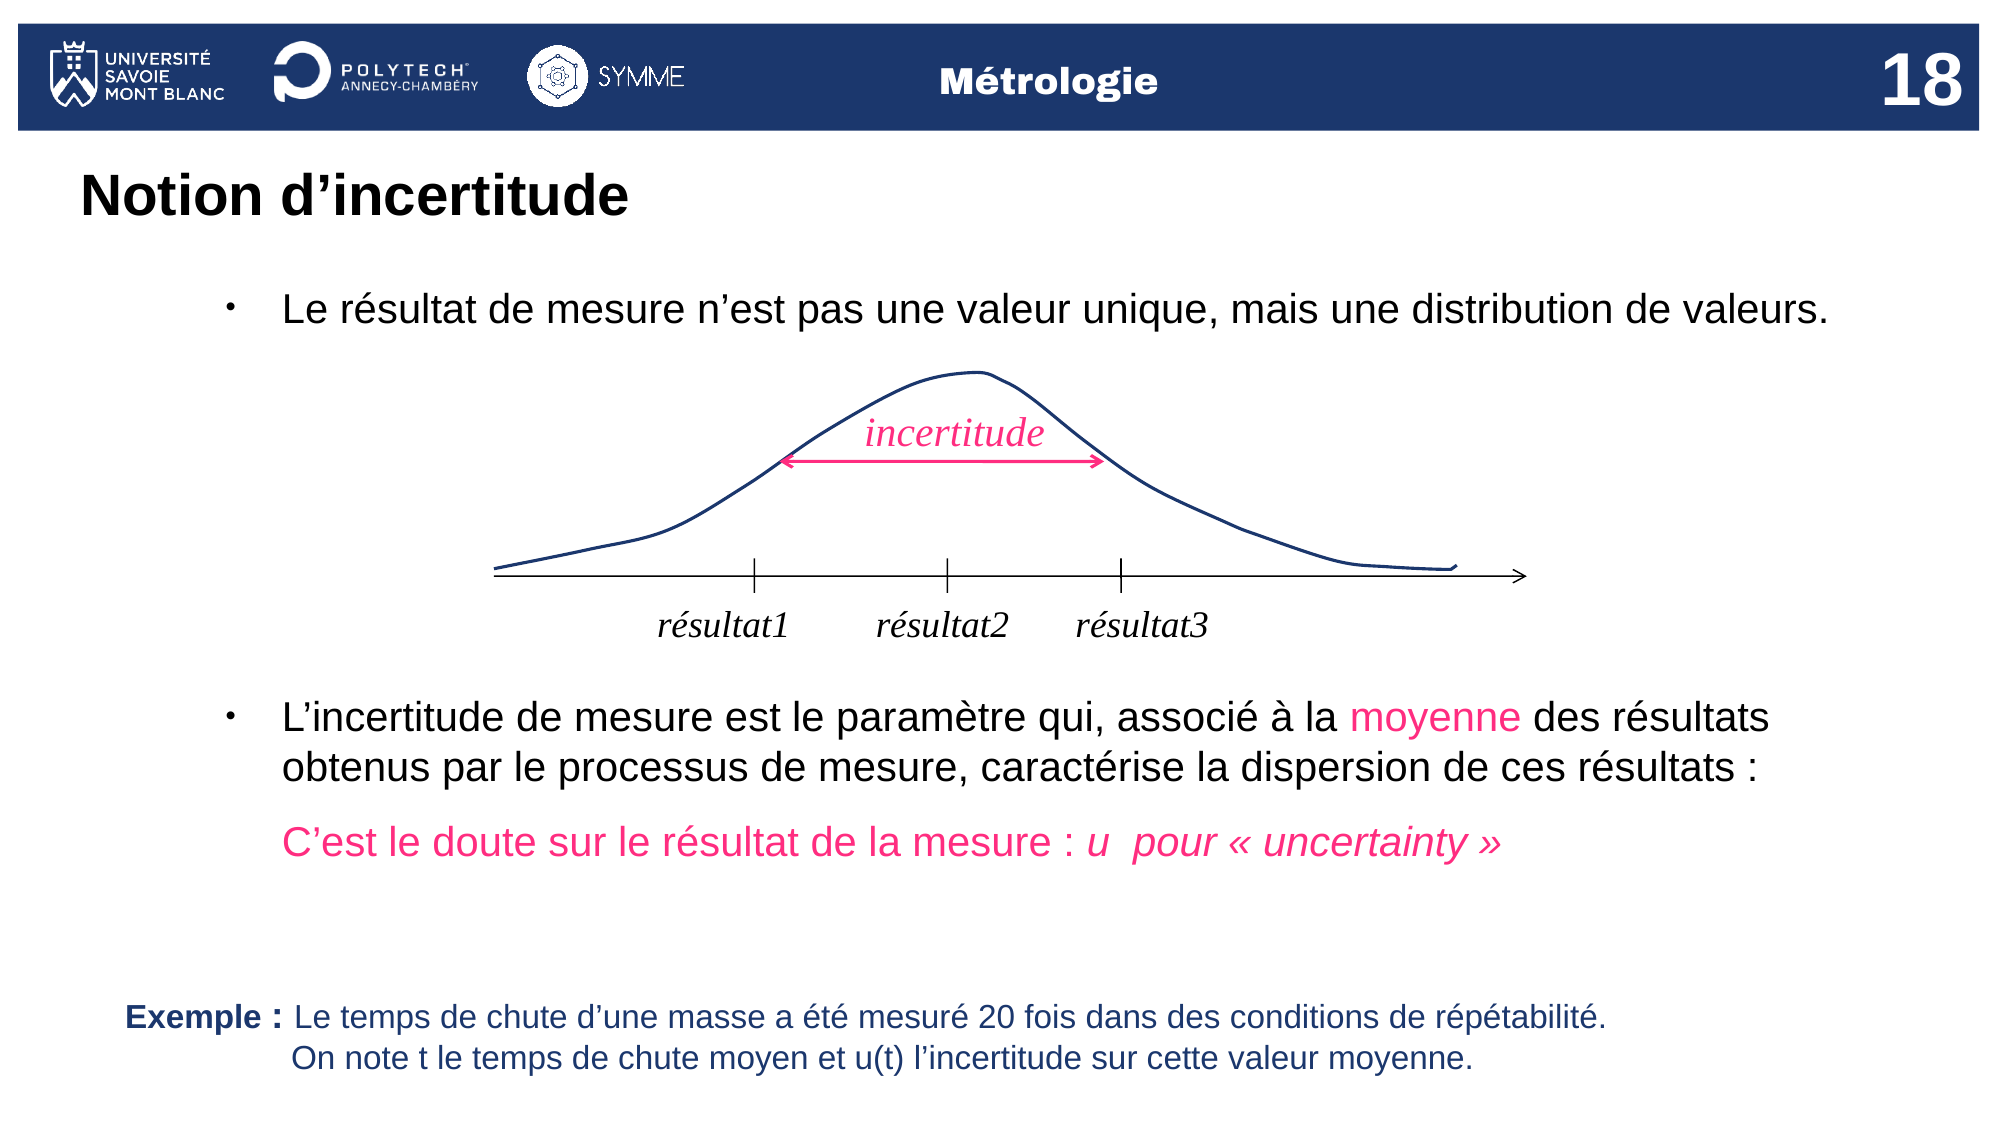

18
# Notion d’incertitude
Le résultat de mesure n’est pas une valeur unique, mais une distribution de valeurs.

L’incertitude de mesure est le paramètre qui, associé à la moyenne des résultats obtenus par le processus de mesure, caractérise la dispersion de ces résultats :
	C’est le doute sur le résultat de la mesure : u  pour « uncertainty »

incertitude

résultat1         résultat2       résultat3
Exemple : Le temps de chute d’une masse a été mesuré 20 fois dans des conditions de répétabilité.
                  On note t le temps de chute moyen et u(t) l’incertitude sur cette valeur moyenne.